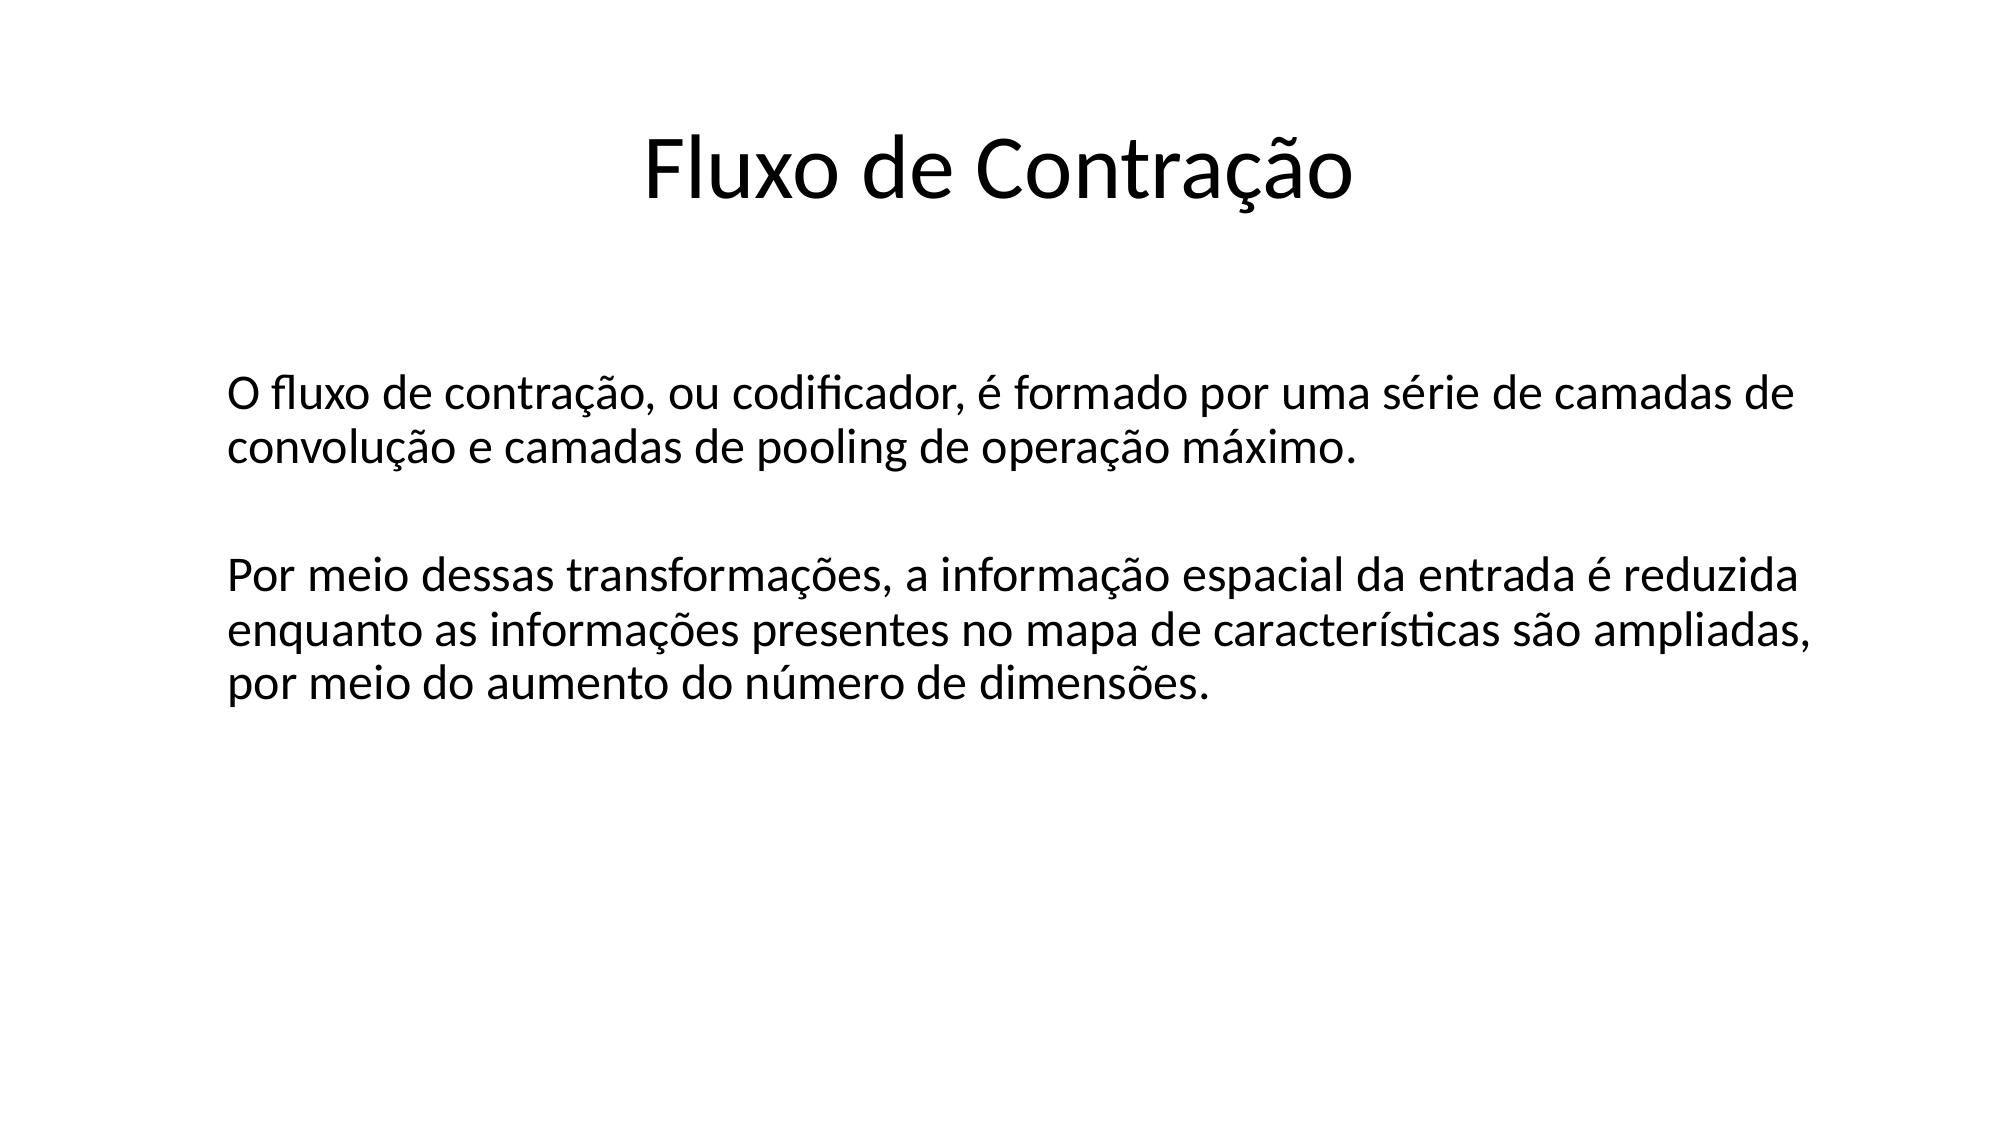

# Fluxo de Contração
O fluxo de contração, ou codificador, é formado por uma série de camadas de convolução e camadas de pooling de operação máximo.

Por meio dessas transformações, a informação espacial da entrada é reduzida enquanto as informações presentes no mapa de características são ampliadas, por meio do aumento do número de dimensões.